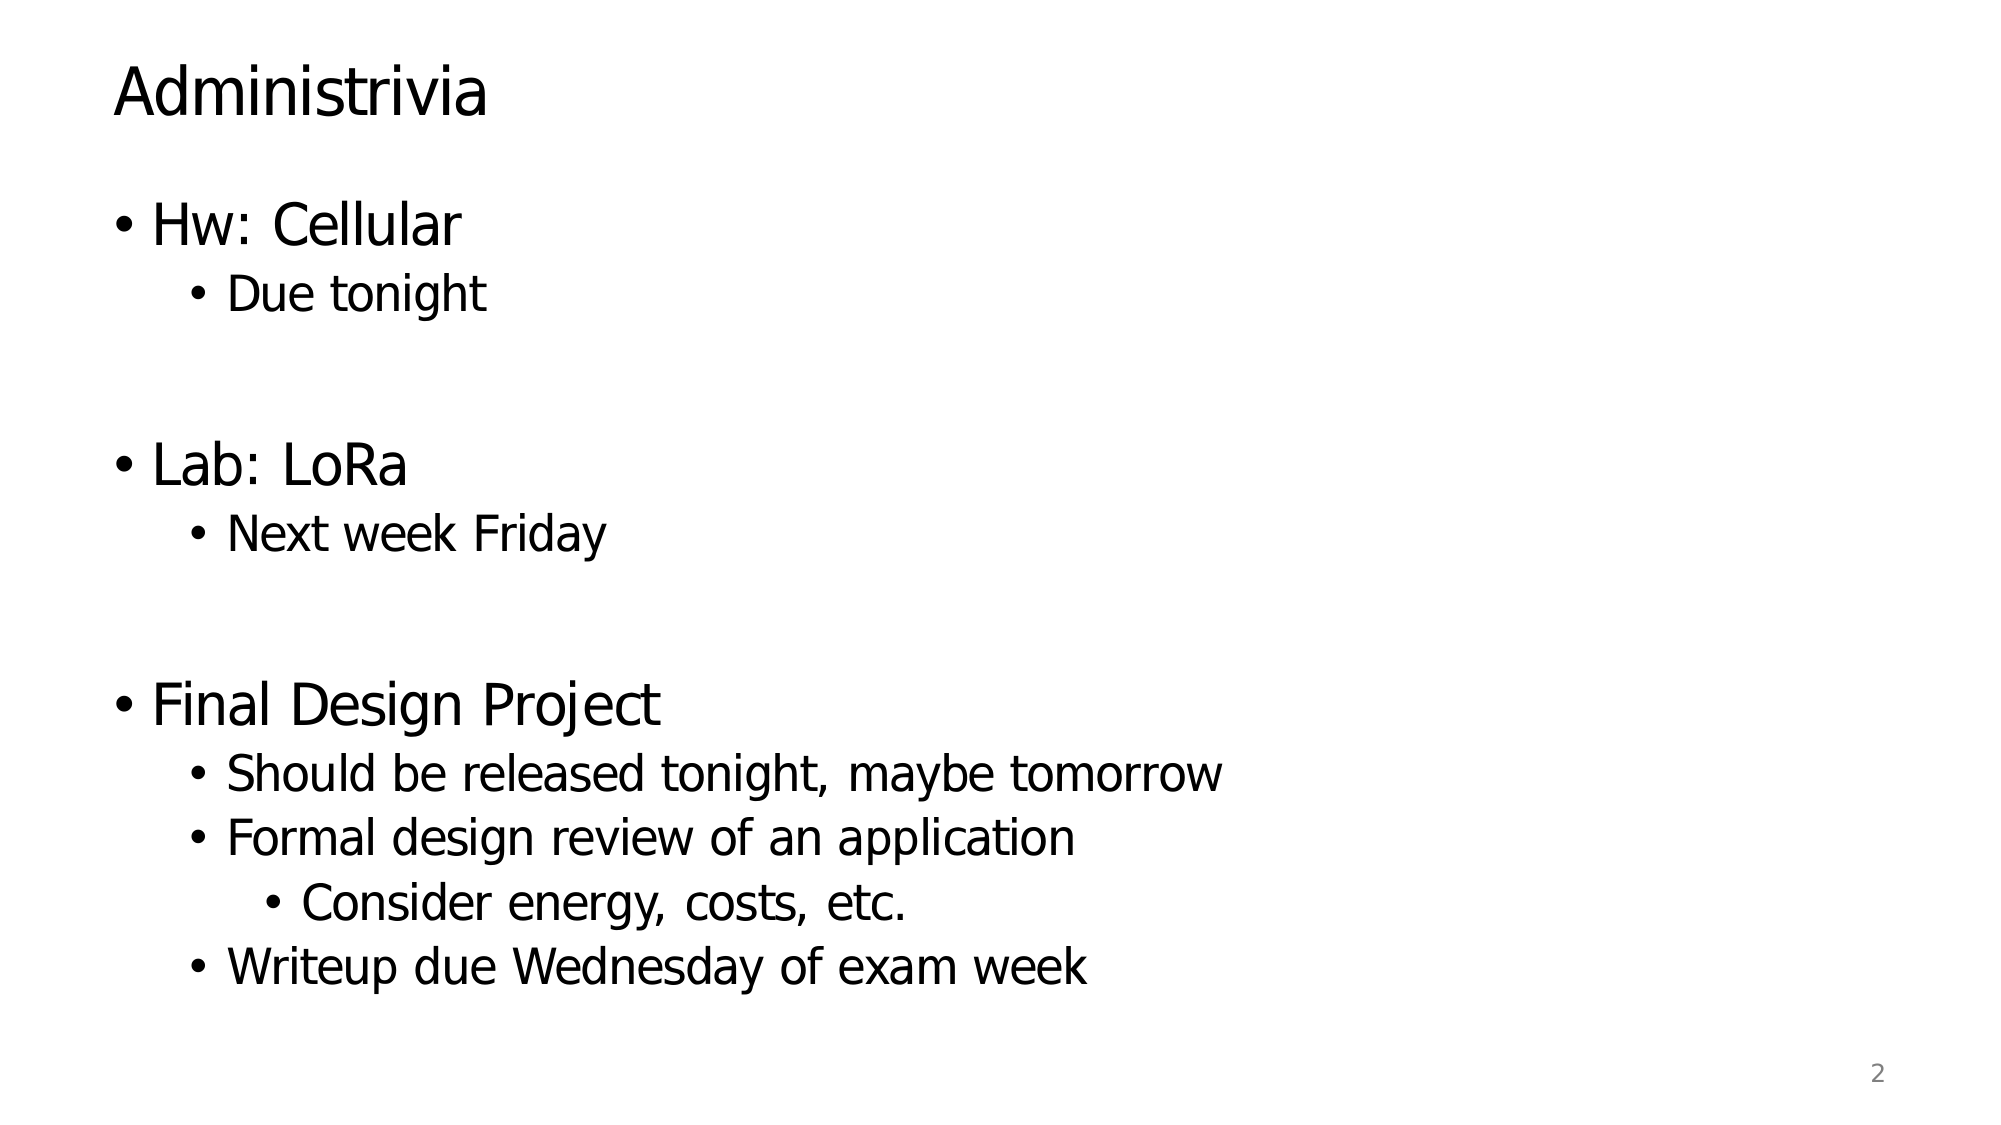

# Administrivia
Hw: Cellular
Due tonight

Lab: LoRa
Next week Friday

Final Design Project
Should be released tonight, maybe tomorrow
Formal design review of an application
Consider energy, costs, etc.
Writeup due Wednesday of exam week
2